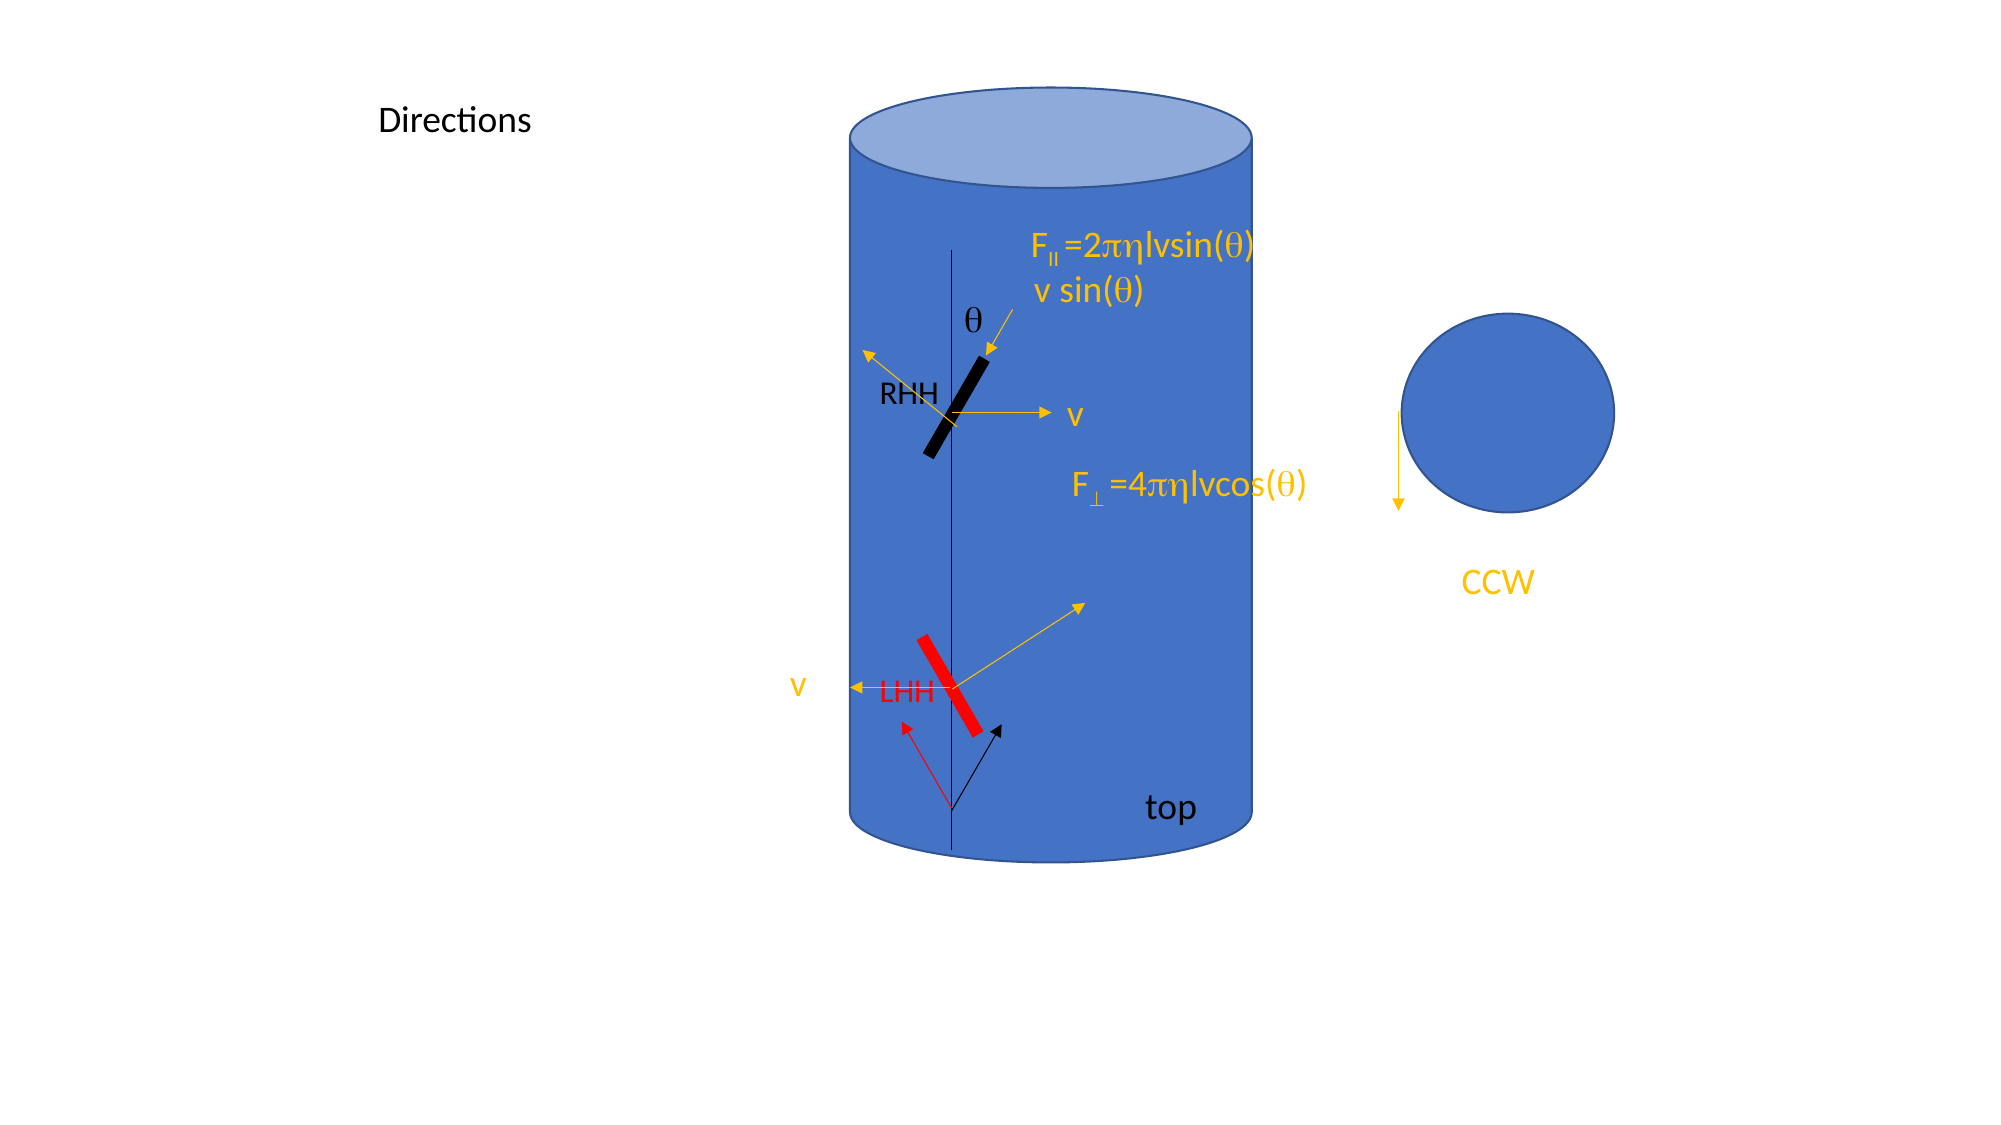

Directions

FII =2πηlvsin(θ)
v sin(θ)
θ

RHH
v
F⊥ =4πηlvcos(θ)
CCW

LHH
v
top